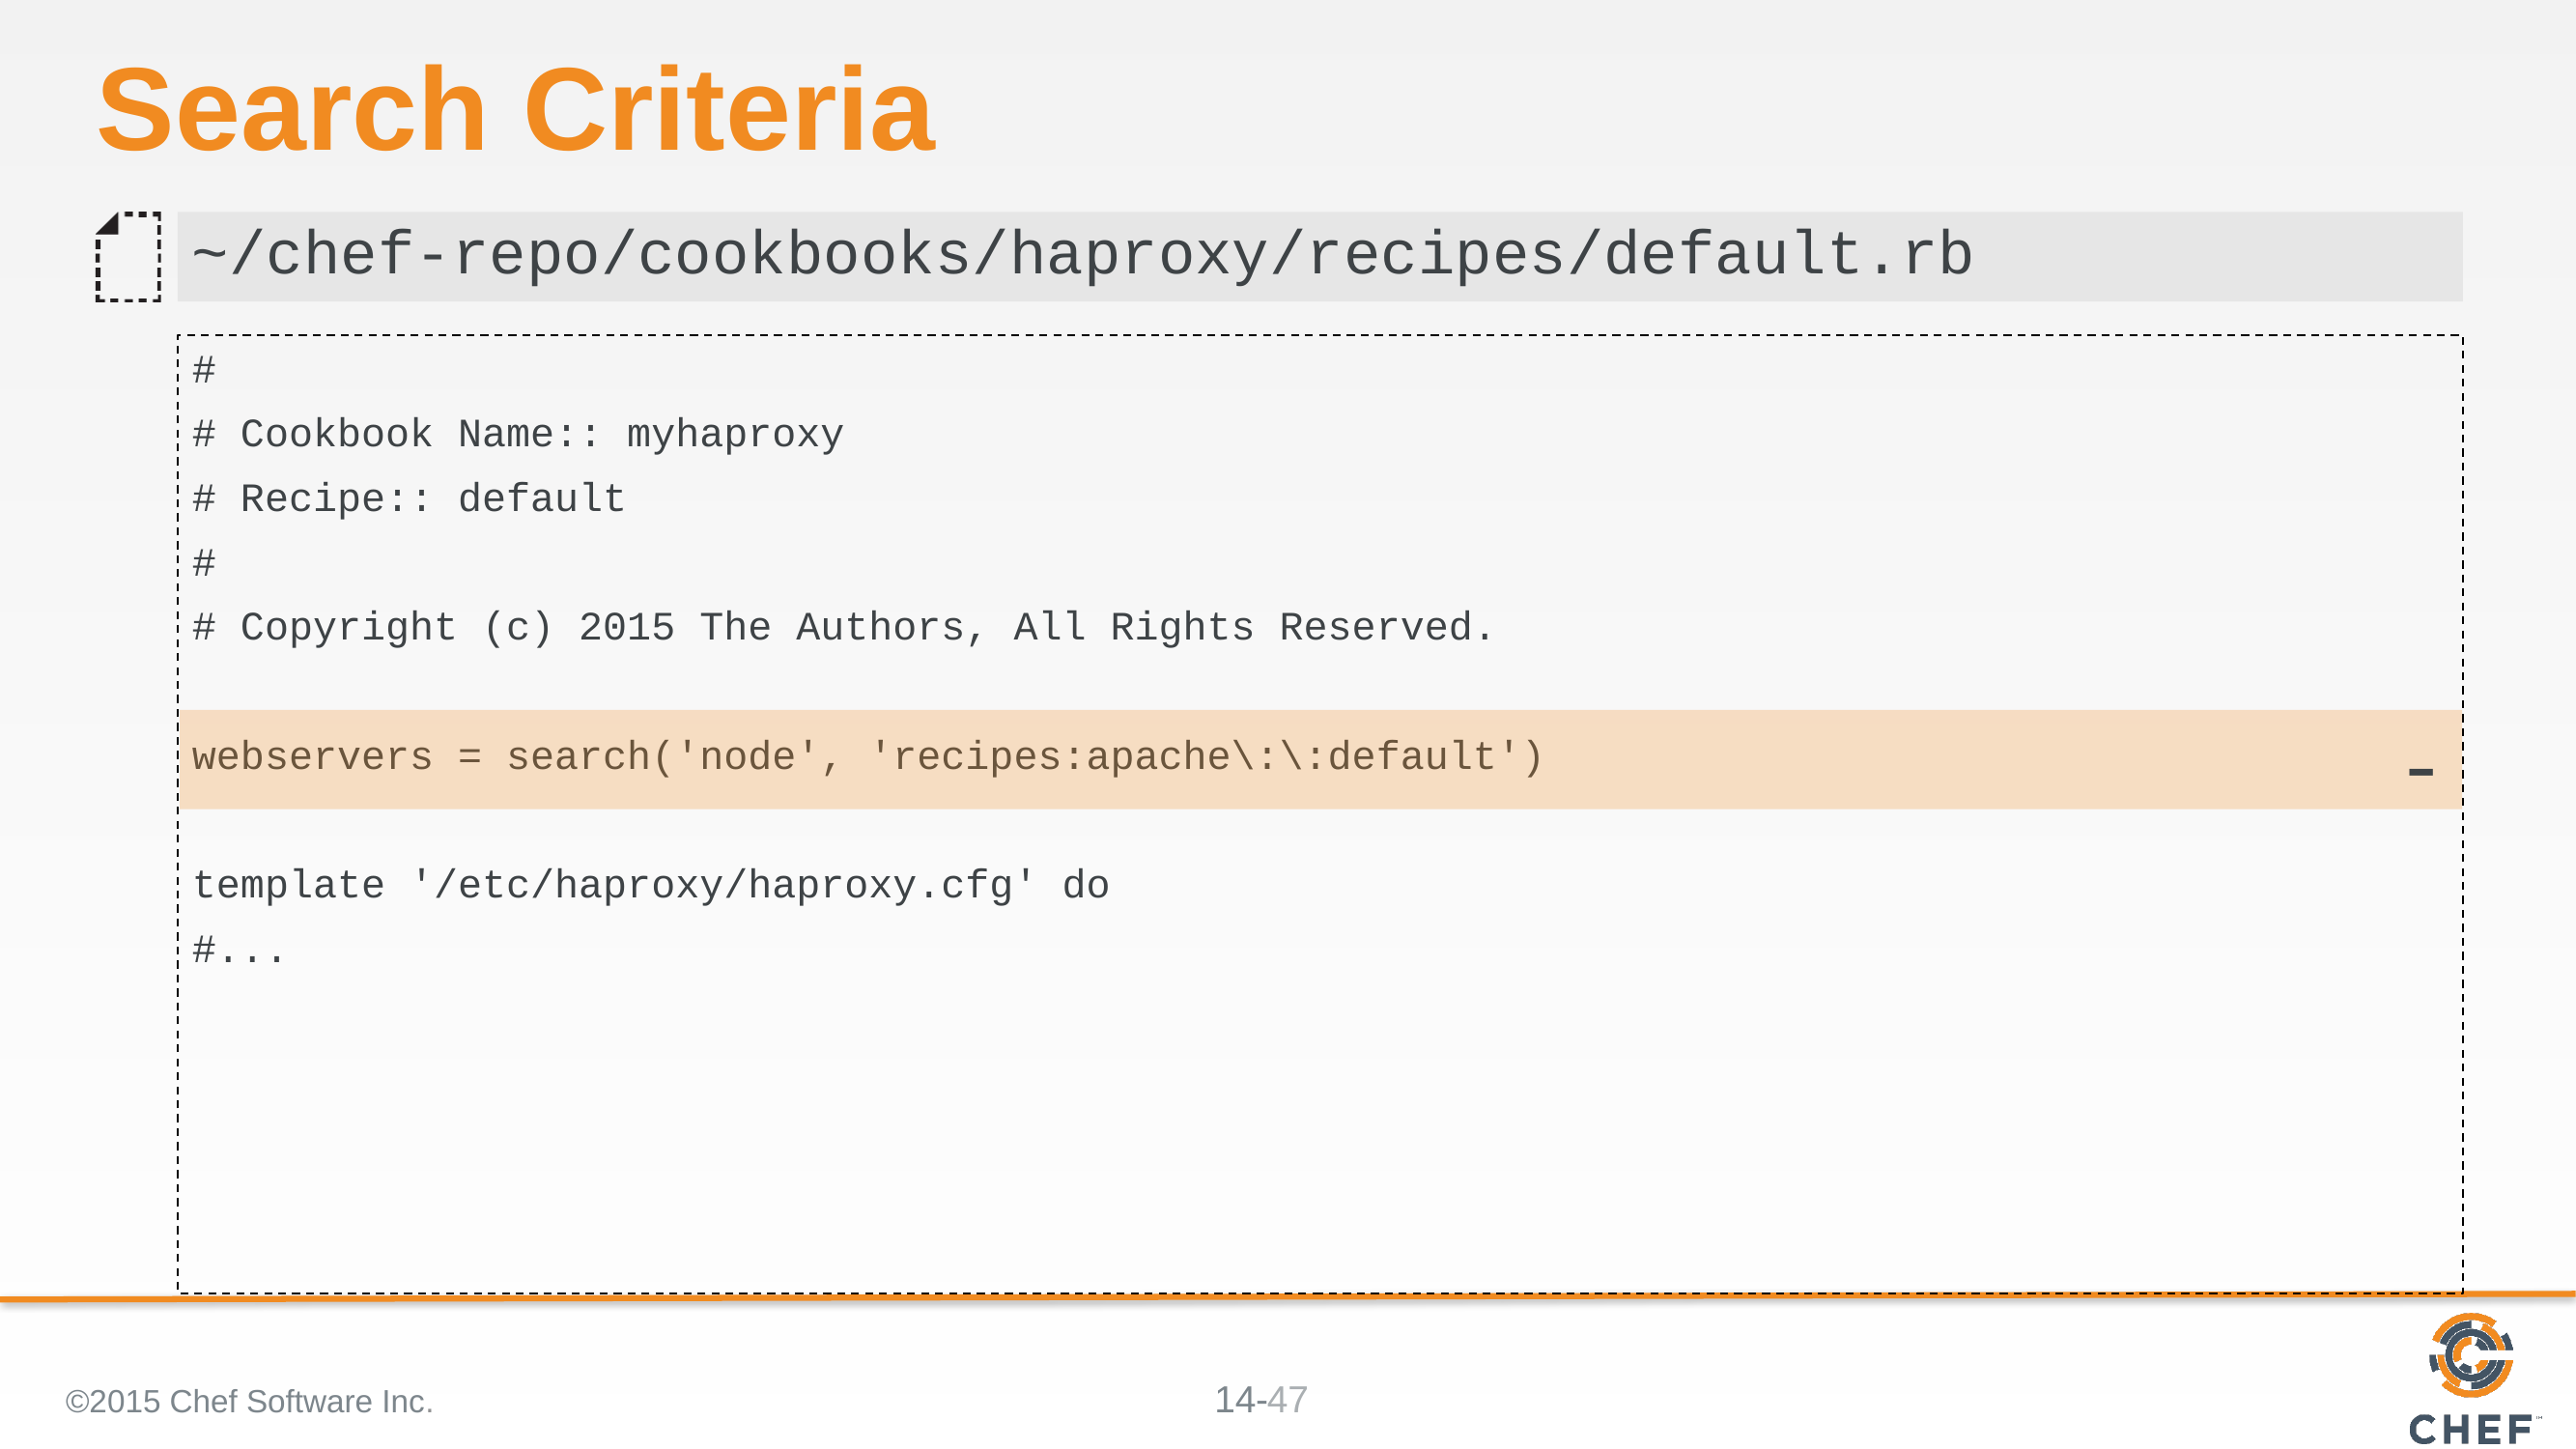

# Search Criteria
~/chef-repo/cookbooks/haproxy/recipes/default.rb
#
# Cookbook Name:: myhaproxy
# Recipe:: default
#
# Copyright (c) 2015 The Authors, All Rights Reserved.

webservers = search('node', 'recipes:apache\:\:default')

template '/etc/haproxy/haproxy.cfg' do
#...

-
©2015 Chef Software Inc.
47